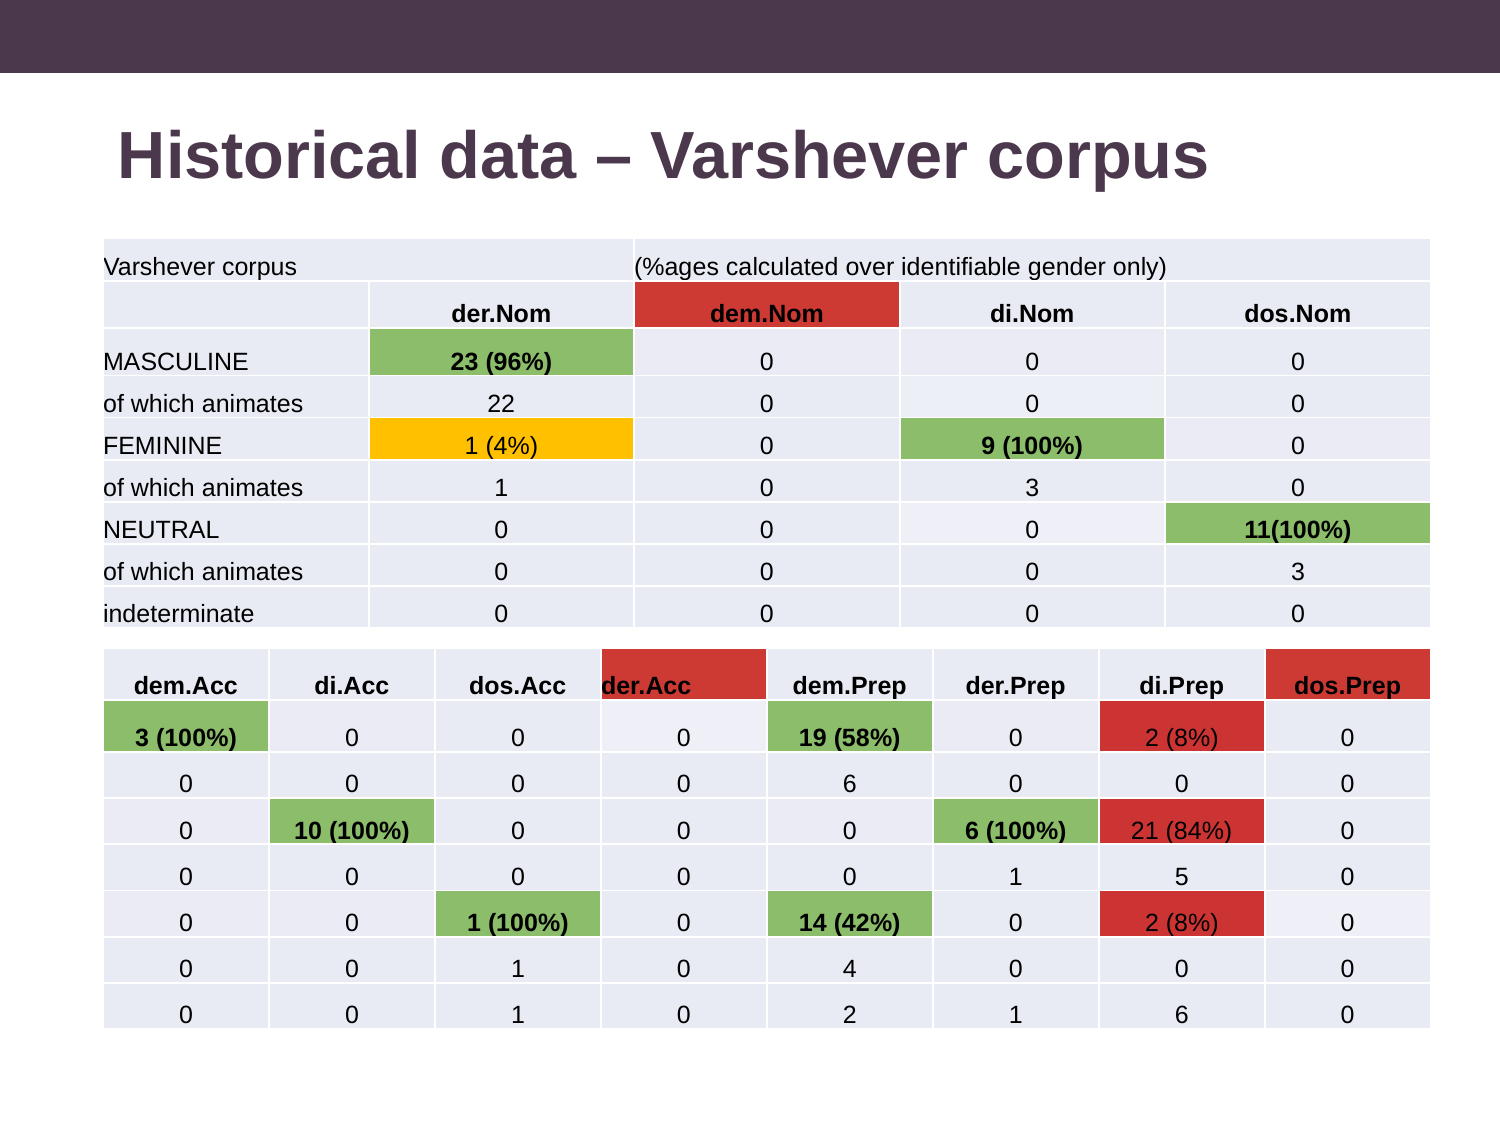

# Historical data – Varshever corpus
| Varshever corpus |  | (%ages calculated over identifiable gender only) |  |  |
| --- | --- | --- | --- | --- |
|  | der.Nom | dem.Nom | di.Nom | dos.Nom |
| MASCULINE | 23 (96%) | 0 | 0 | 0 |
| of which animates | 22 | 0 | 0 | 0 |
| FEMININE | 1 (4%) | 0 | 9 (100%) | 0 |
| of which animates | 1 | 0 | 3 | 0 |
| NEUTRAL | 0 | 0 | 0 | 11(100%) |
| of which animates | 0 | 0 | 0 | 3 |
| indeterminate | 0 | 0 | 0 | 0 |
| dem.Acc | di.Acc | dos.Acc | der.Acc | dem.Prep | der.Prep | di.Prep | dos.Prep |
| --- | --- | --- | --- | --- | --- | --- | --- |
| 3 (100%) | 0 | 0 | 0 | 19 (58%) | 0 | 2 (8%) | 0 |
| 0 | 0 | 0 | 0 | 6 | 0 | 0 | 0 |
| 0 | 10 (100%) | 0 | 0 | 0 | 6 (100%) | 21 (84%) | 0 |
| 0 | 0 | 0 | 0 | 0 | 1 | 5 | 0 |
| 0 | 0 | 1 (100%) | 0 | 14 (42%) | 0 | 2 (8%) | 0 |
| 0 | 0 | 1 | 0 | 4 | 0 | 0 | 0 |
| 0 | 0 | 1 | 0 | 2 | 1 | 6 | 0 |